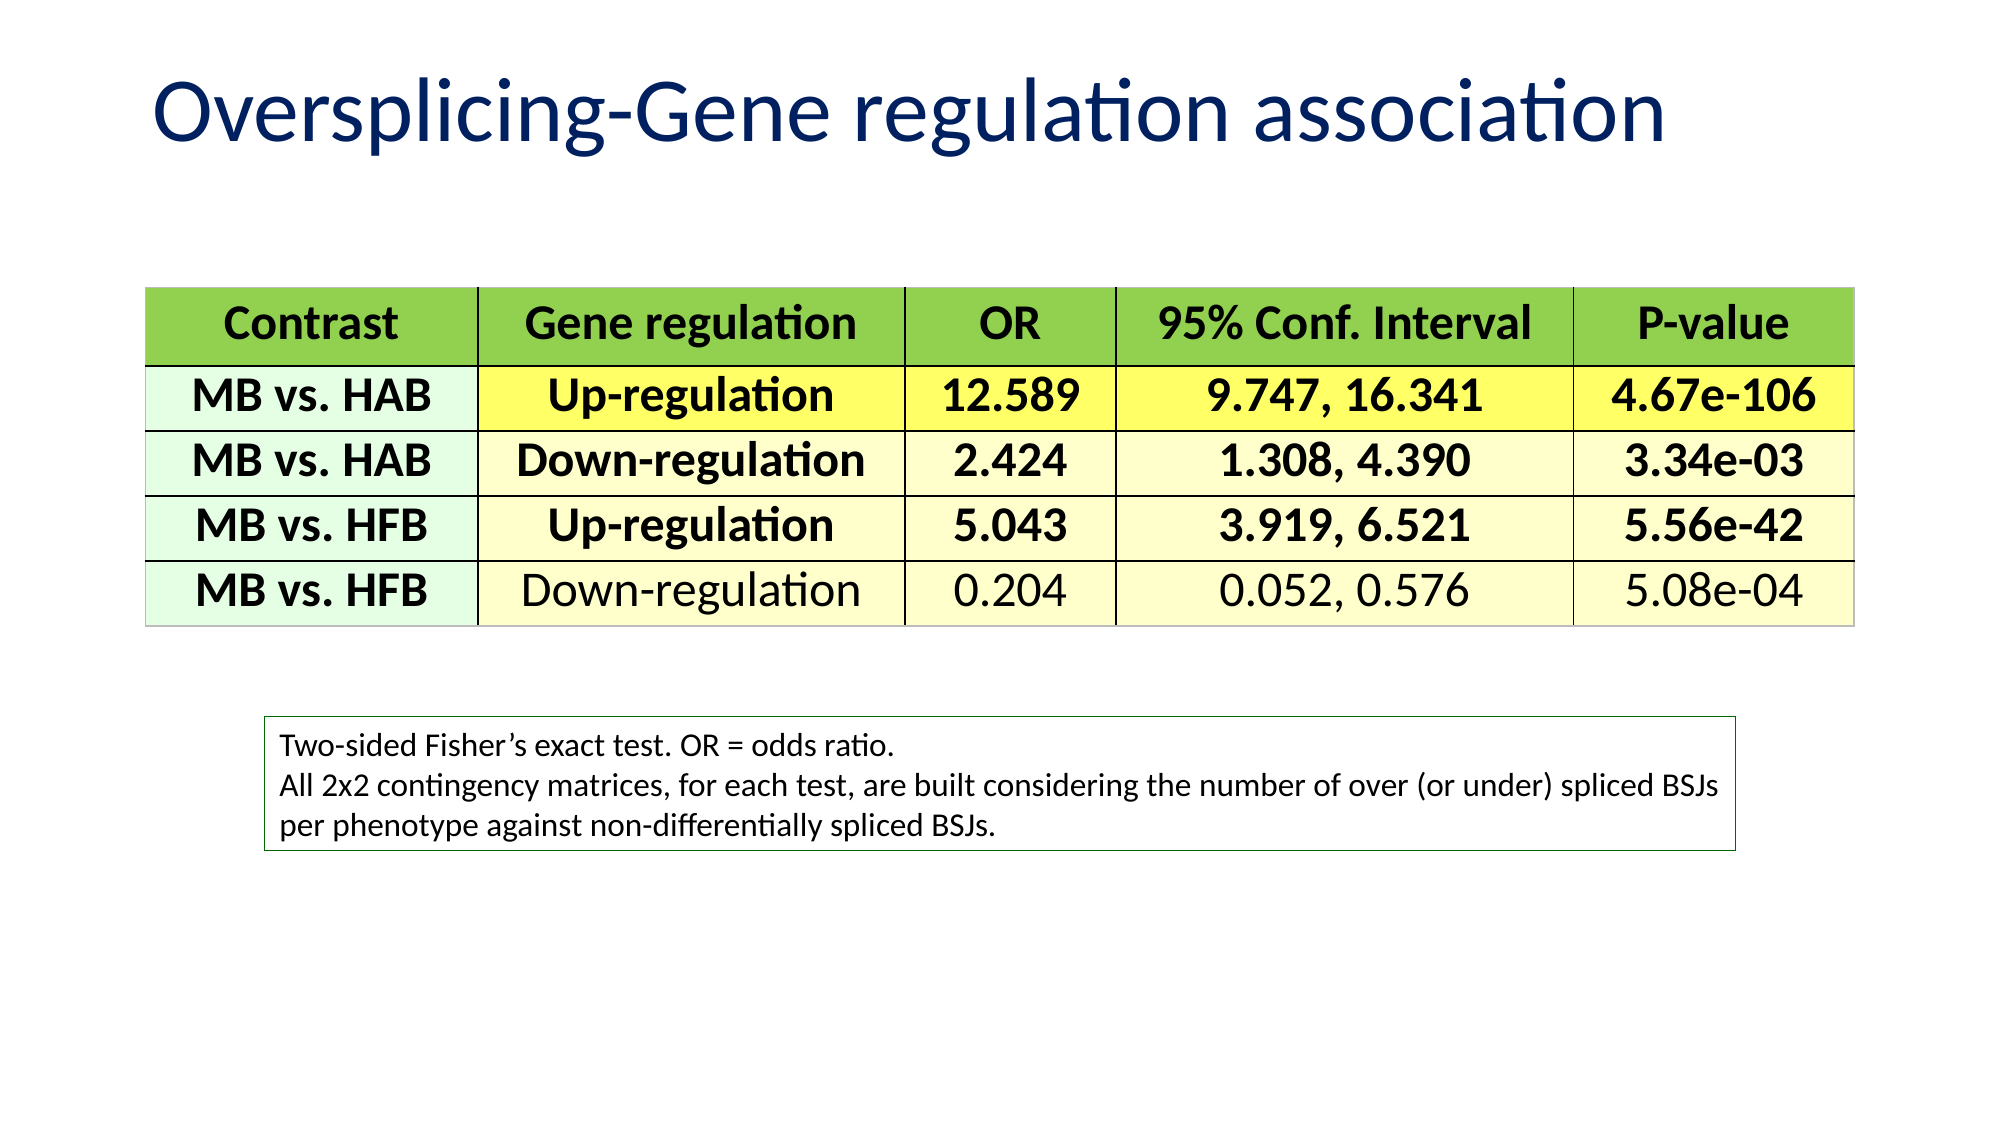

# Oversplicing-Gene regulation association
| Contrast | Gene regulation | OR | 95% Conf. Interval | P-value |
| --- | --- | --- | --- | --- |
| MB vs. HAB | Up-regulation | 12.589 | 9.747, 16.341 | 4.67e-106 |
| MB vs. HAB | Down-regulation | 2.424 | 1.308, 4.390 | 3.34e-03 |
| MB vs. HFB | Up-regulation | 5.043 | 3.919, 6.521 | 5.56e-42 |
| MB vs. HFB | Down-regulation | 0.204 | 0.052, 0.576 | 5.08e-04 |
Two-sided Fisher’s exact test. OR = odds ratio.
All 2x2 contingency matrices, for each test, are built considering the number of over (or under) spliced BSJs
per phenotype against non-differentially spliced BSJs.